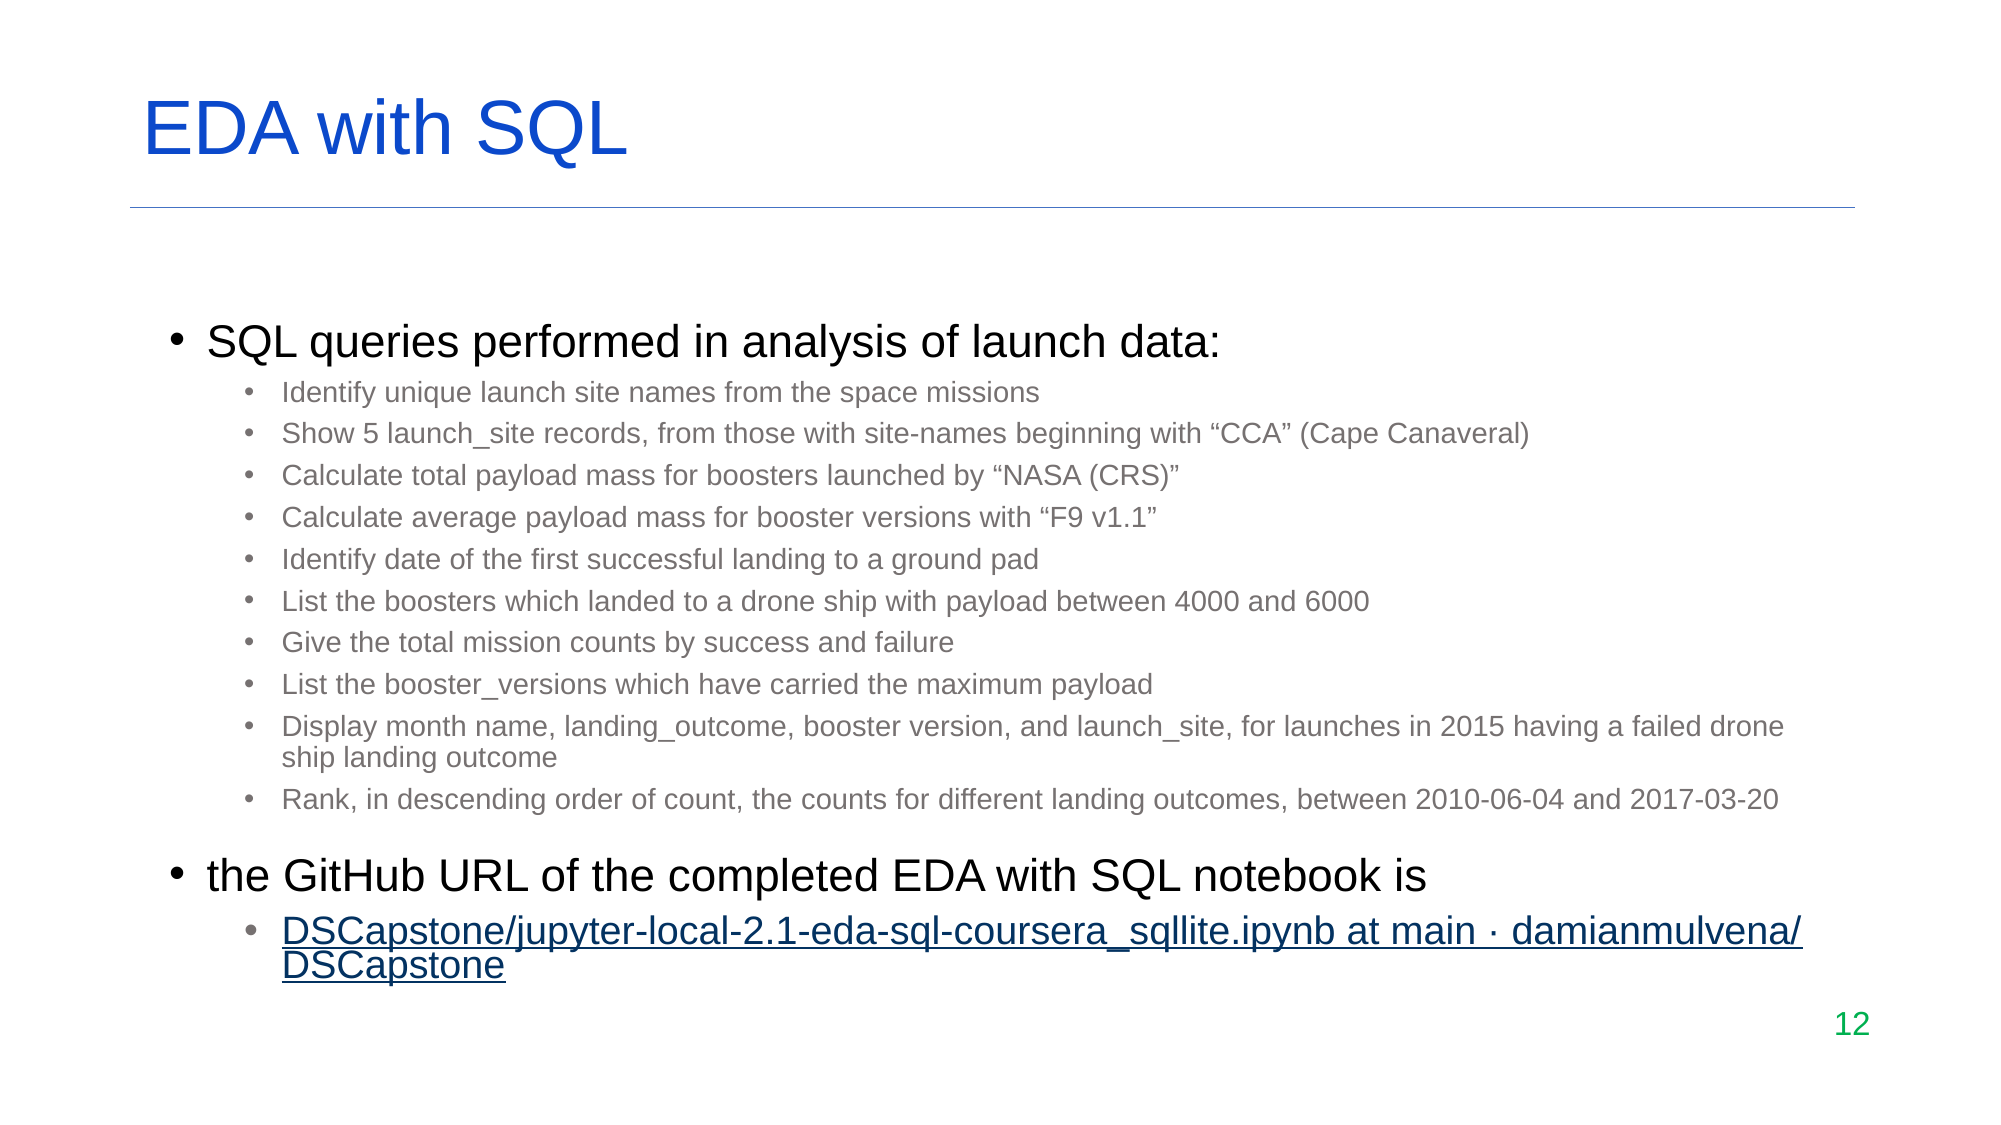

# EDA with SQL
SQL queries performed in analysis of launch data:
Identify unique launch site names from the space missions
Show 5 launch_site records, from those with site-names beginning with “CCA” (Cape Canaveral)
Calculate total payload mass for boosters launched by “NASA (CRS)”
Calculate average payload mass for booster versions with “F9 v1.1”
Identify date of the first successful landing to a ground pad
List the boosters which landed to a drone ship with payload between 4000 and 6000
Give the total mission counts by success and failure
List the booster_versions which have carried the maximum payload
Display month name, landing_outcome, booster version, and launch_site, for launches in 2015 having a failed drone ship landing outcome
Rank, in descending order of count, the counts for different landing outcomes, between 2010-06-04 and 2017-03-20
the GitHub URL of the completed EDA with SQL notebook is
DSCapstone/jupyter-local-2.1-eda-sql-coursera_sqllite.ipynb at main · damianmulvena/DSCapstone